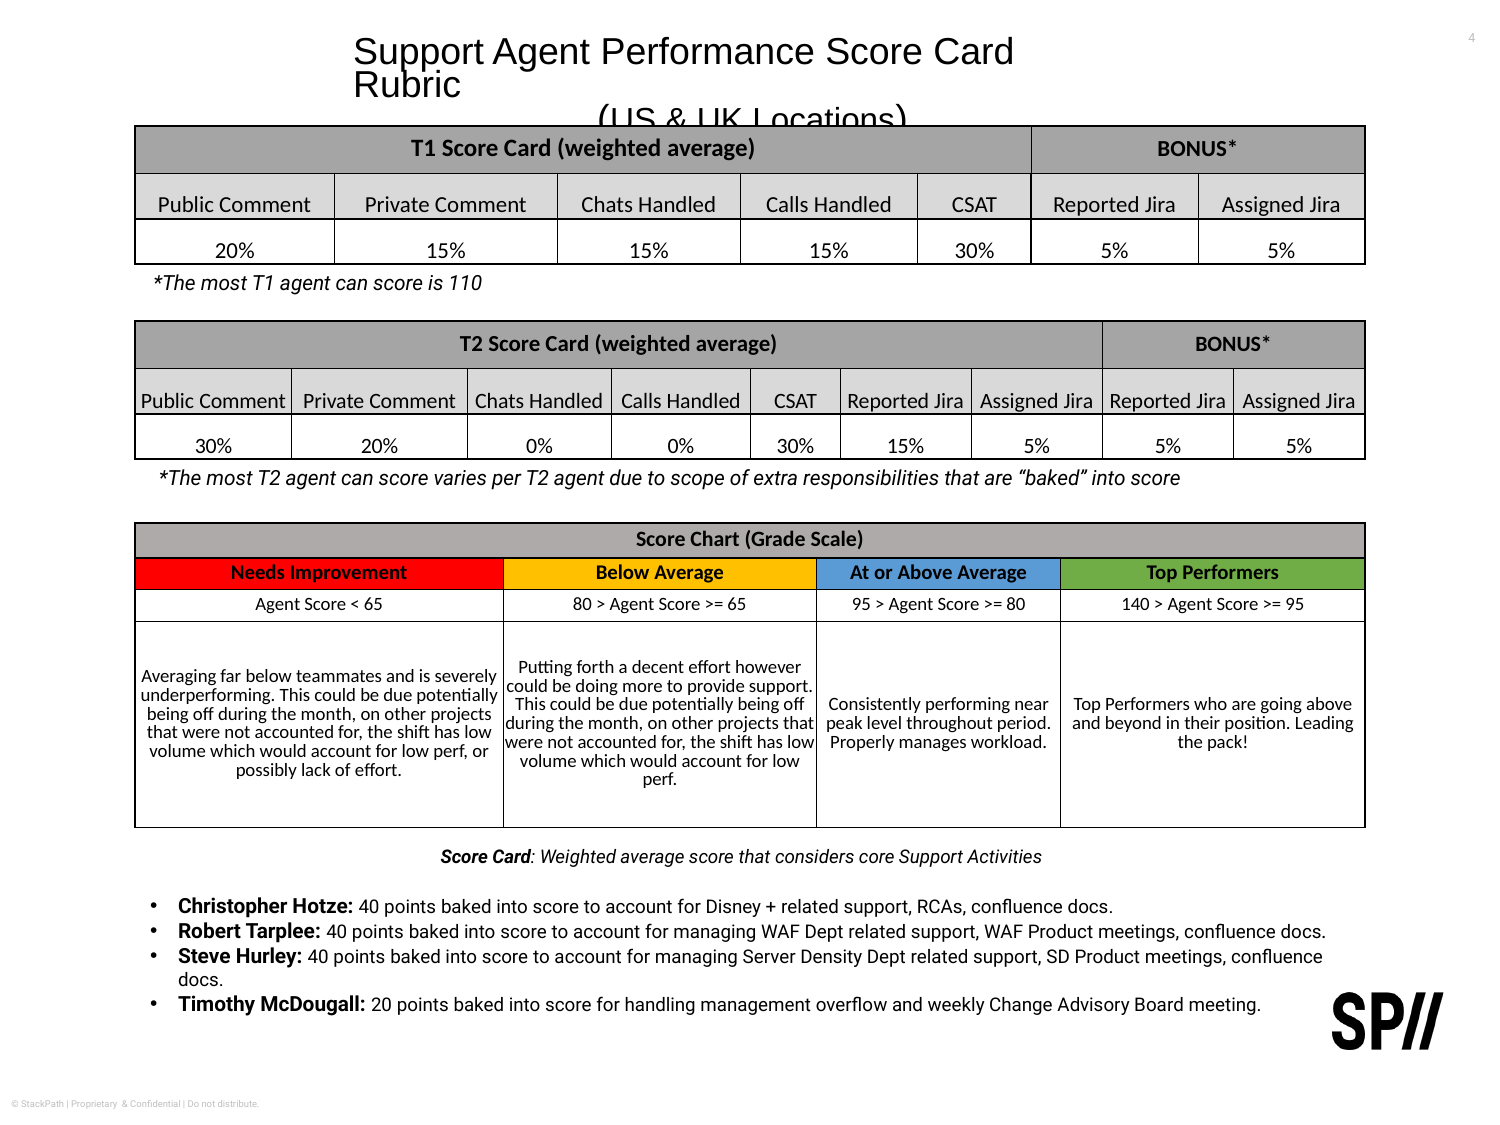

4
# Support Agent Performance Score Card Rubric (US & UK Locations)
| T1 Score Card (weighted average) |  |  |  |  | BONUS\* |  |
| --- | --- | --- | --- | --- | --- | --- |
| Public Comment | Private Comment | Chats Handled | Calls Handled | CSAT | Reported Jira | Assigned Jira |
| 20% | 15% | 15% | 15% | 30% | 5% | 5% |
*The most T1 agent can score is 110
| T2 Score Card (weighted average) |  |  |  |  |  |  | BONUS\* |  |
| --- | --- | --- | --- | --- | --- | --- | --- | --- |
| Public Comment | Private Comment | Chats Handled | Calls Handled | CSAT | Reported Jira | Assigned Jira | Reported Jira | Assigned Jira |
| 30% | 20% | 0% | 0% | 30% | 15% | 5% | 5% | 5% |
*The most T2 agent can score varies per T2 agent due to scope of extra responsibilities that are “baked” into score
| Score Chart (Grade Scale) |  |  |  |
| --- | --- | --- | --- |
| Needs Improvement | Below Average | At or Above Average | Top Performers |
| Agent Score < 65 | 80 > Agent Score >= 65 | 95 > Agent Score >= 80 | 140 > Agent Score >= 95 |
| Averaging far below teammates and is severely underperforming. This could be due potentially being off during the month, on other projects that were not accounted for, the shift has low volume which would account for low perf, or possibly lack of effort. | Putting forth a decent effort however could be doing more to provide support. This could be due potentially being off during the month, on other projects that were not accounted for, the shift has low volume which would account for low perf. | Consistently performing near peak level throughout period. Properly manages workload. | Top Performers who are going above and beyond in their position. Leading the pack! |
Score Card: Weighted average score that considers core Support Activities
Christopher Hotze: 40 points baked into score to account for Disney + related support, RCAs, confluence docs.
Robert Tarplee: 40 points baked into score to account for managing WAF Dept related support, WAF Product meetings, confluence docs.
Steve Hurley: 40 points baked into score to account for managing Server Density Dept related support, SD Product meetings, confluence docs.
Timothy McDougall: 20 points baked into score for handling management overflow and weekly Change Advisory Board meeting.
© StackPath | Proprietary  & Confidential | Do not distribute.